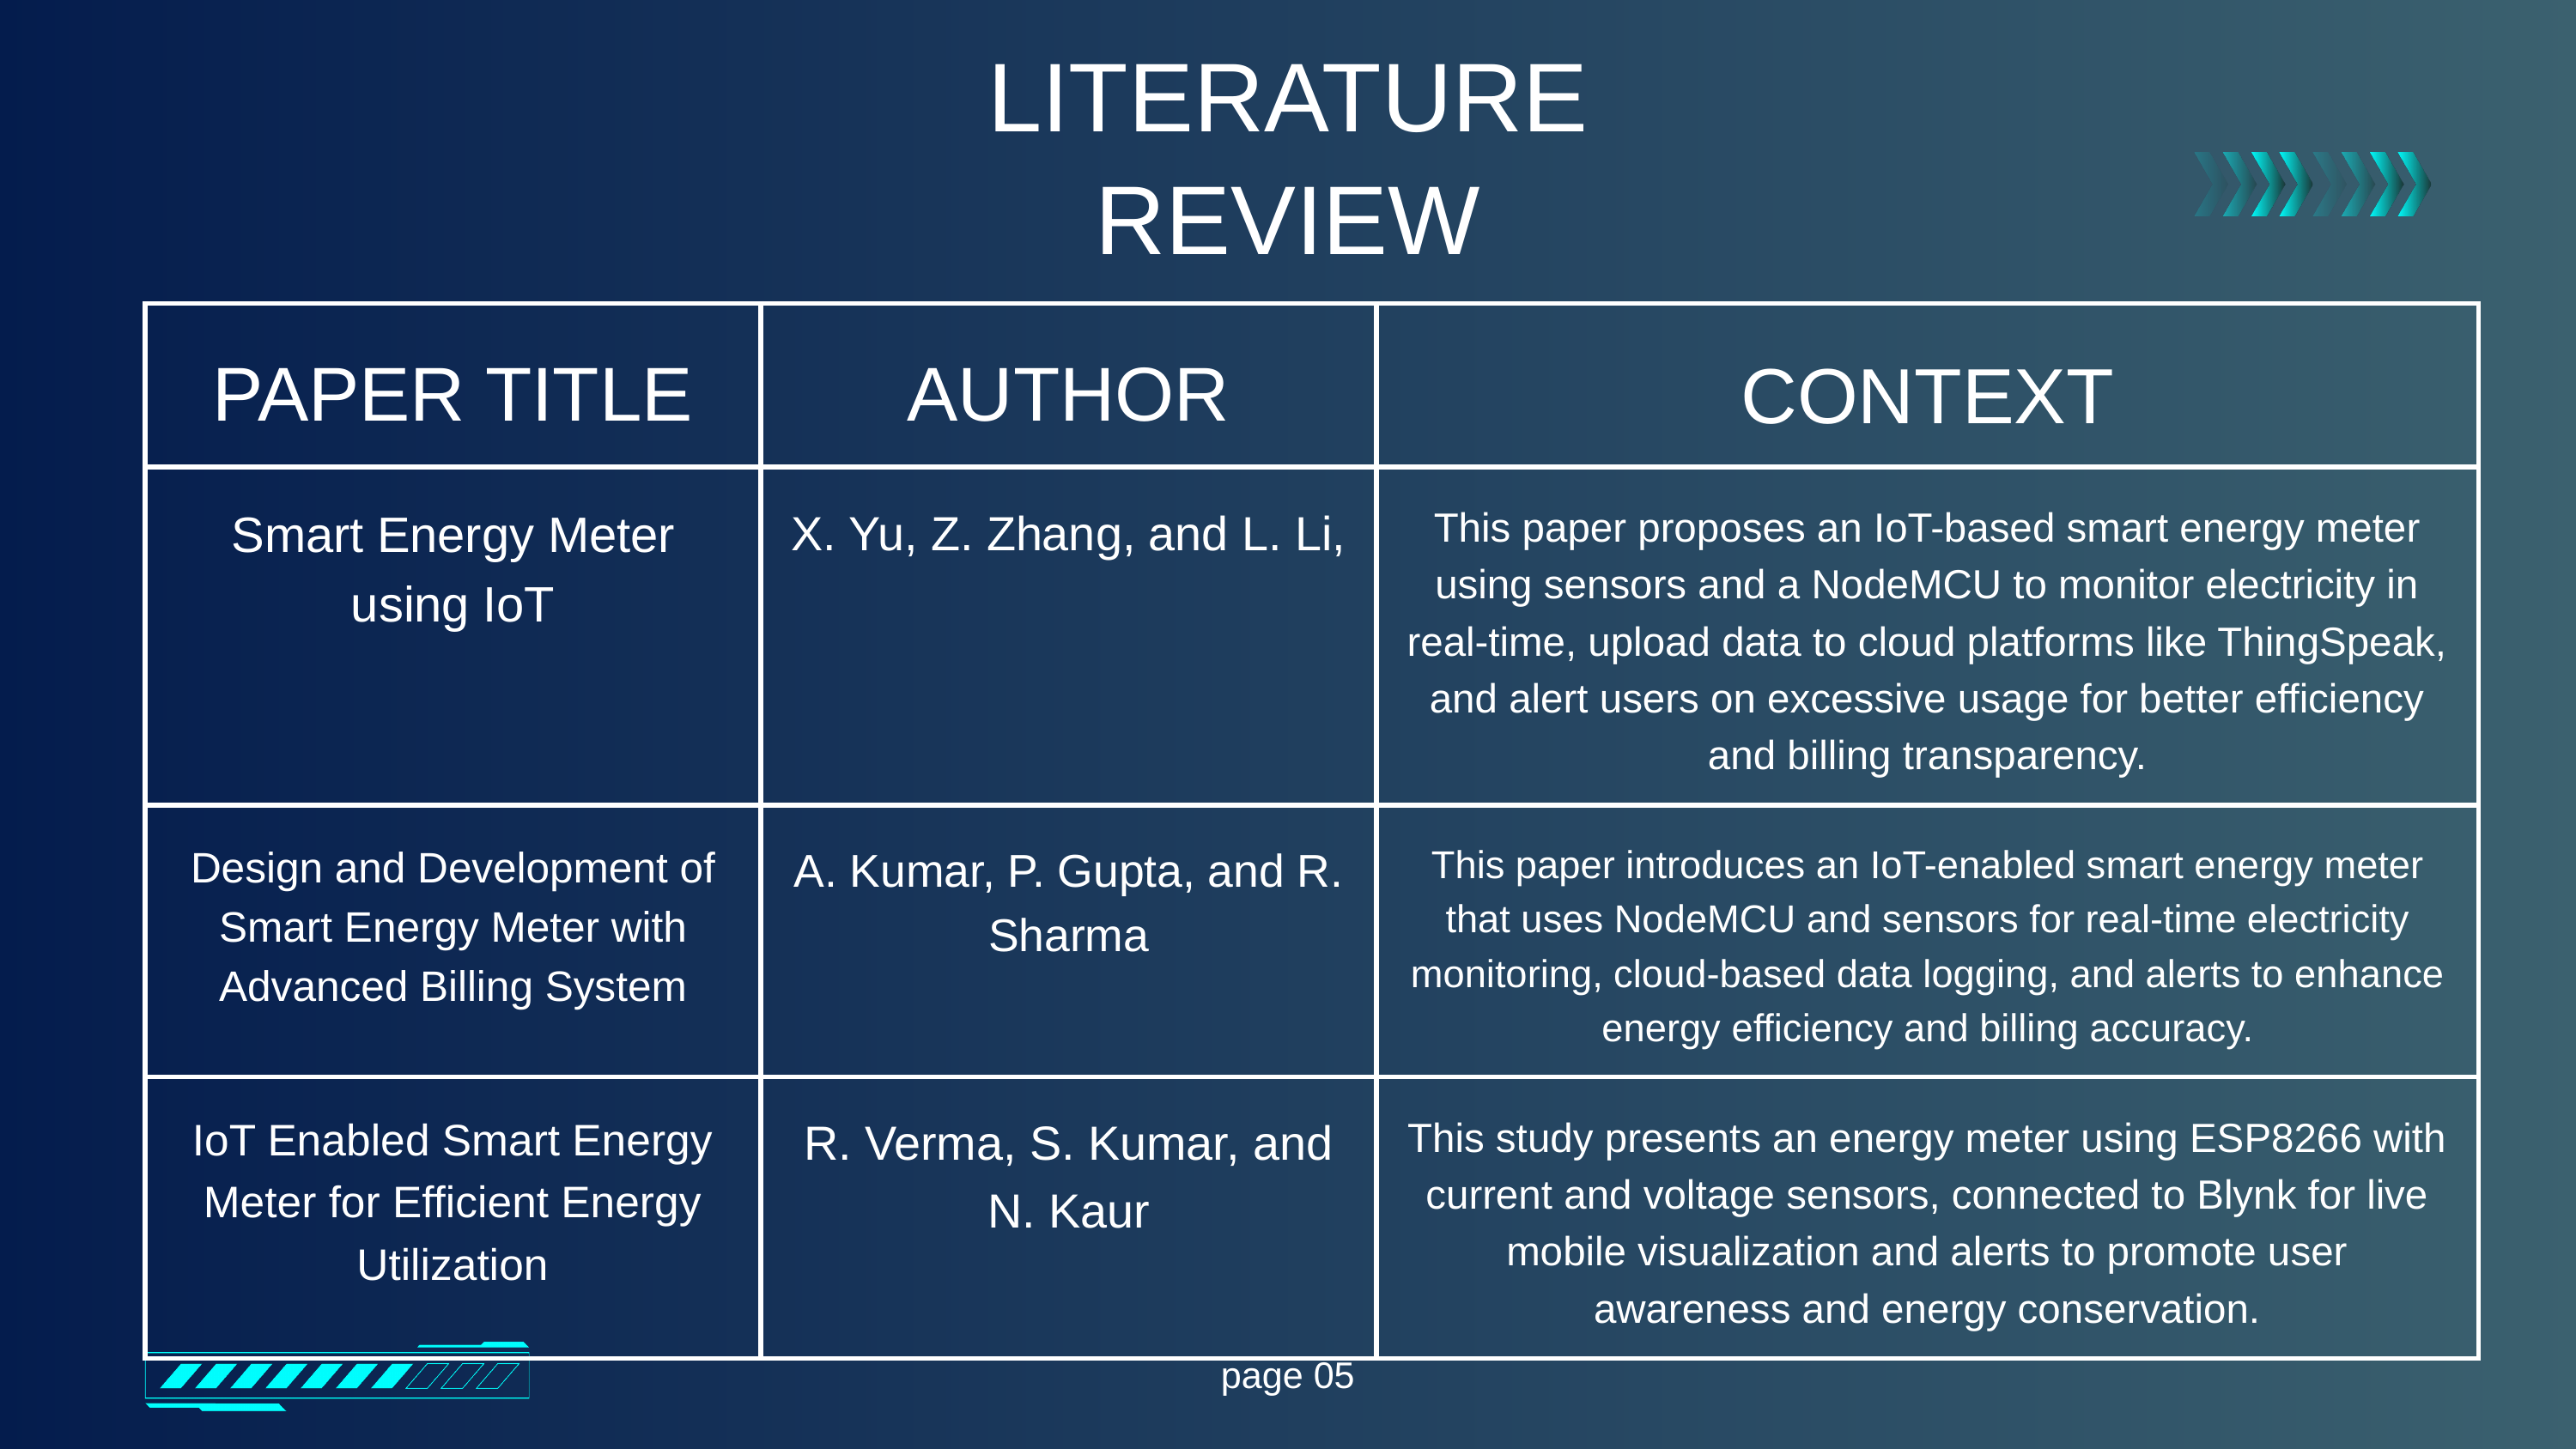

LITERATURE
REVIEW

| PAPER TITLE | AUTHOR | CONTEXT |
| --- | --- | --- |
| Smart Energy Meter using IoT | X. Yu, Z. Zhang, and L. Li, | This paper proposes an IoT-based smart energy meter using sensors and a NodeMCU to monitor electricity in real-time, upload data to cloud platforms like ThingSpeak, and alert users on excessive usage for better efficiency and billing transparency. |
| Design and Development of Smart Energy Meter with Advanced Billing System | A. Kumar, P. Gupta, and R. Sharma | This paper introduces an IoT-enabled smart energy meter that uses NodeMCU and sensors for real-time electricity monitoring, cloud-based data logging, and alerts to enhance energy efficiency and billing accuracy. |
| IoT Enabled Smart Energy Meter for Efficient Energy Utilization | R. Verma, S. Kumar, and N. Kaur | This study presents an energy meter using ESP8266 with current and voltage sensors, connected to Blynk for live mobile visualization and alerts to promote user awareness and energy conservation. |

page 05